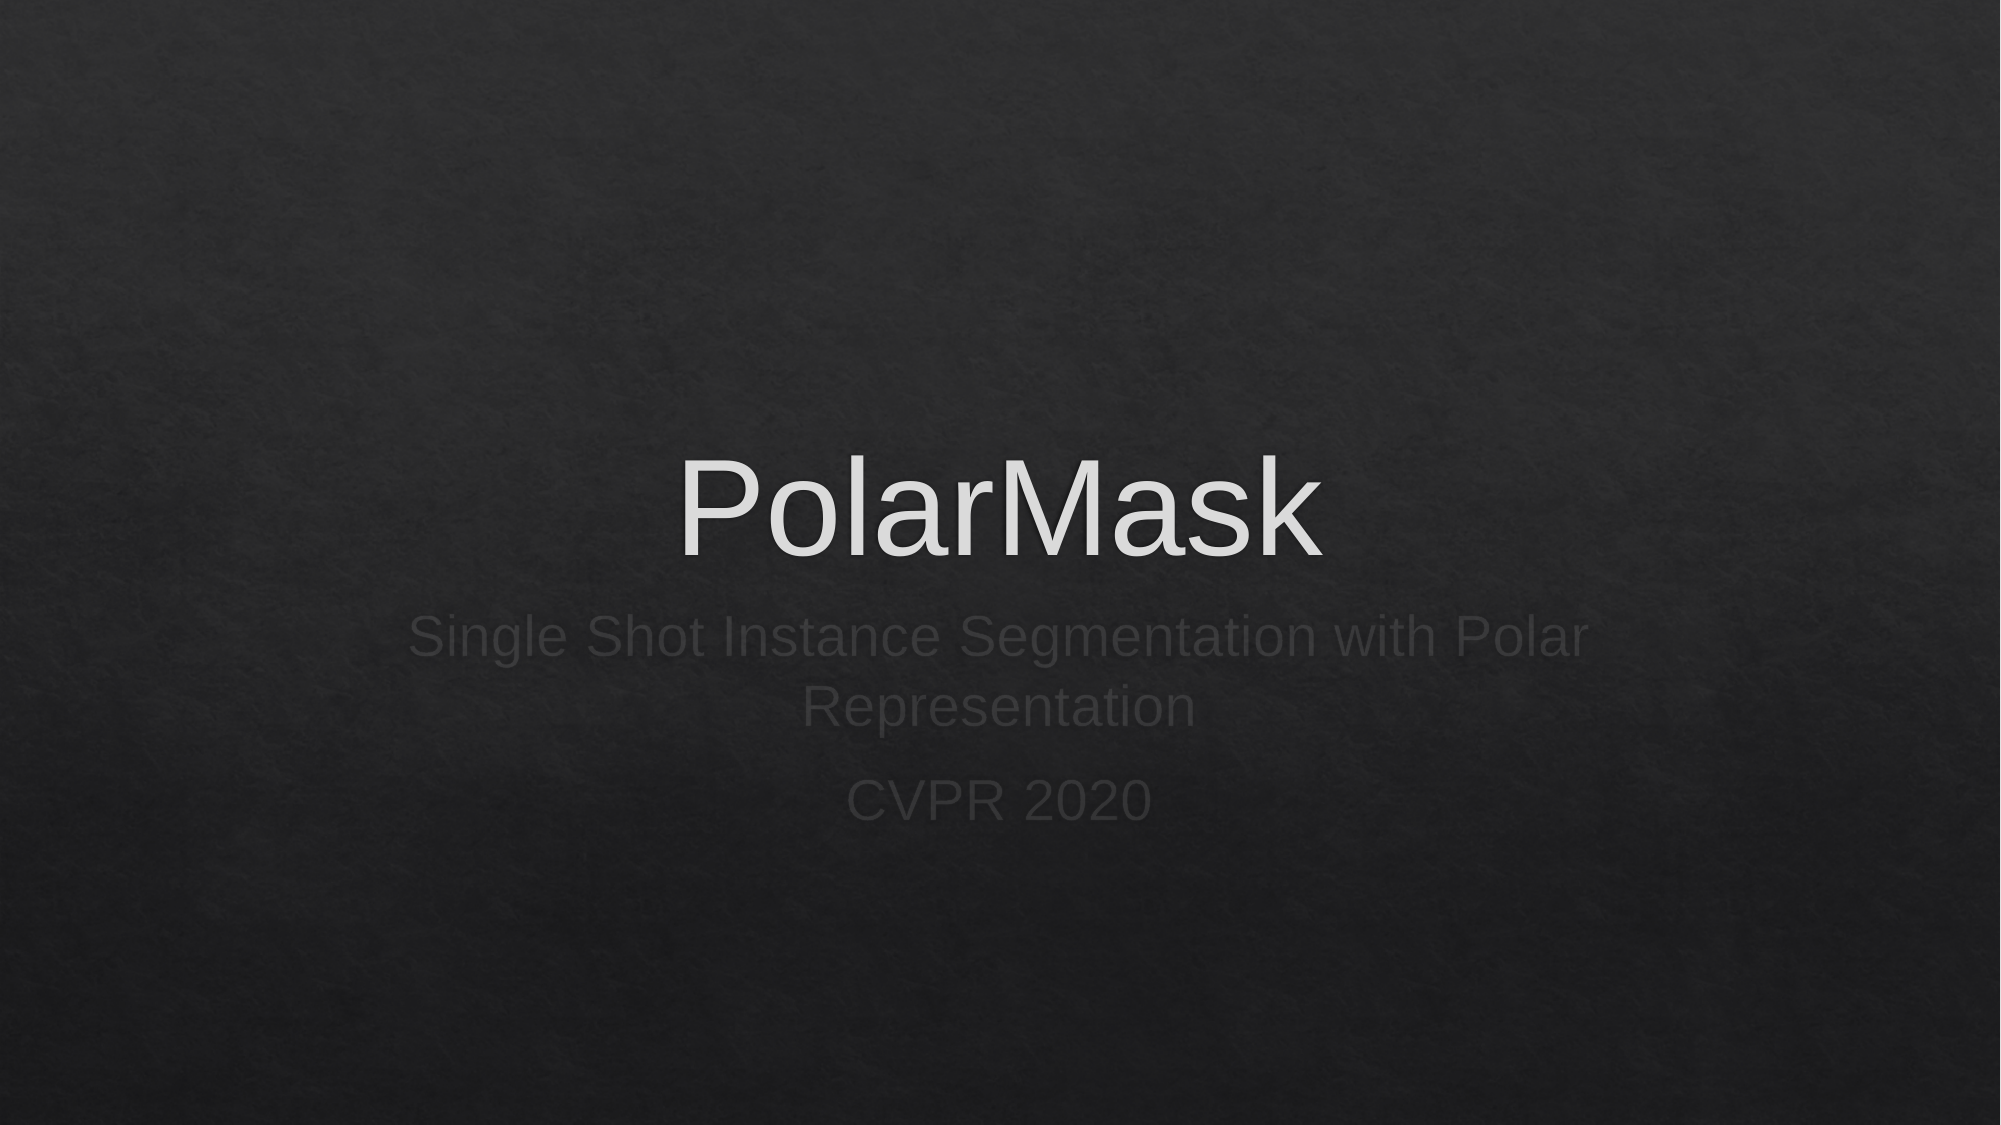

# PolarMask
Single Shot Instance Segmentation with Polar Representation
CVPR 2020